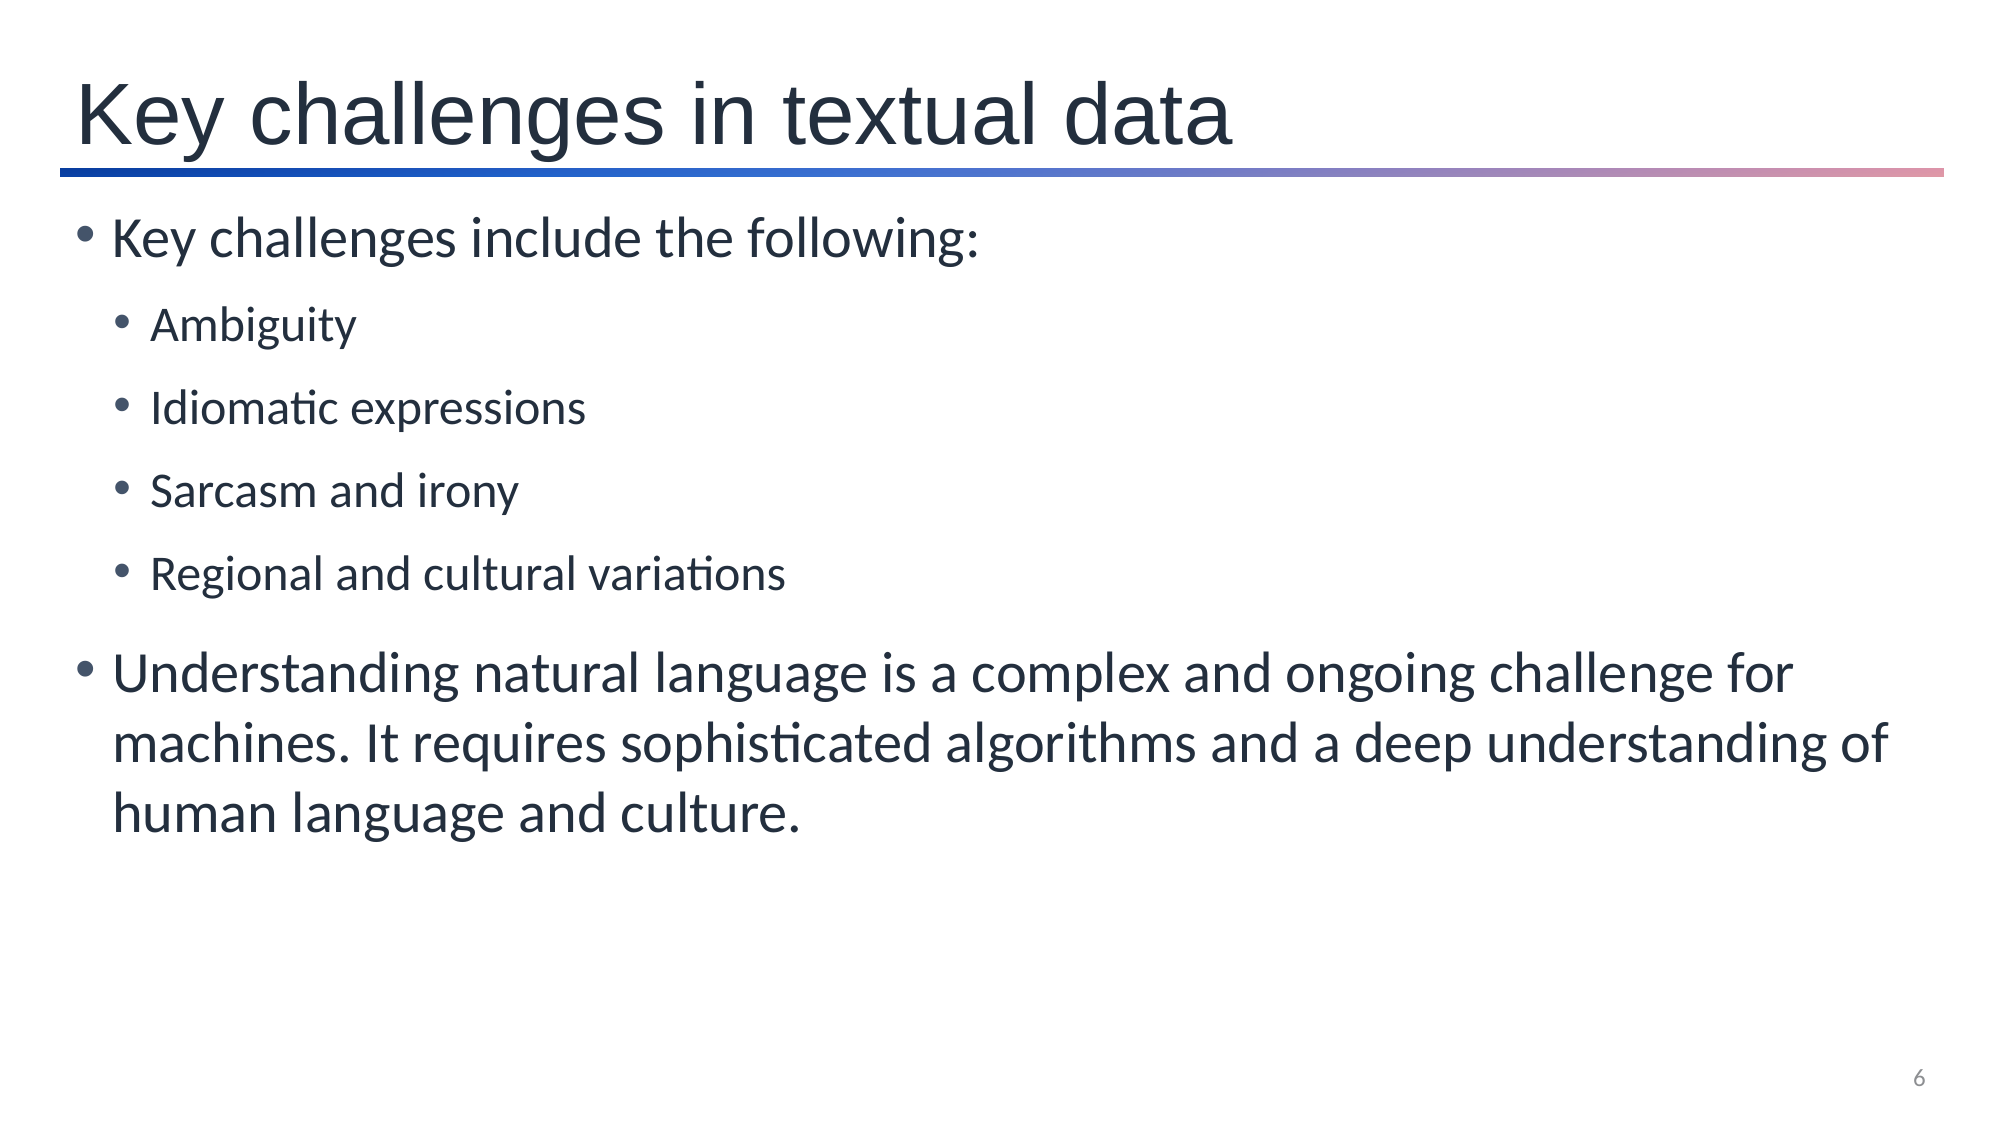

Key challenges in textual data
Key challenges include the following:
Ambiguity
Idiomatic expressions
Sarcasm and irony
Regional and cultural variations
Understanding natural language is a complex and ongoing challenge for machines. It requires sophisticated algorithms and a deep understanding of human language and culture.
6